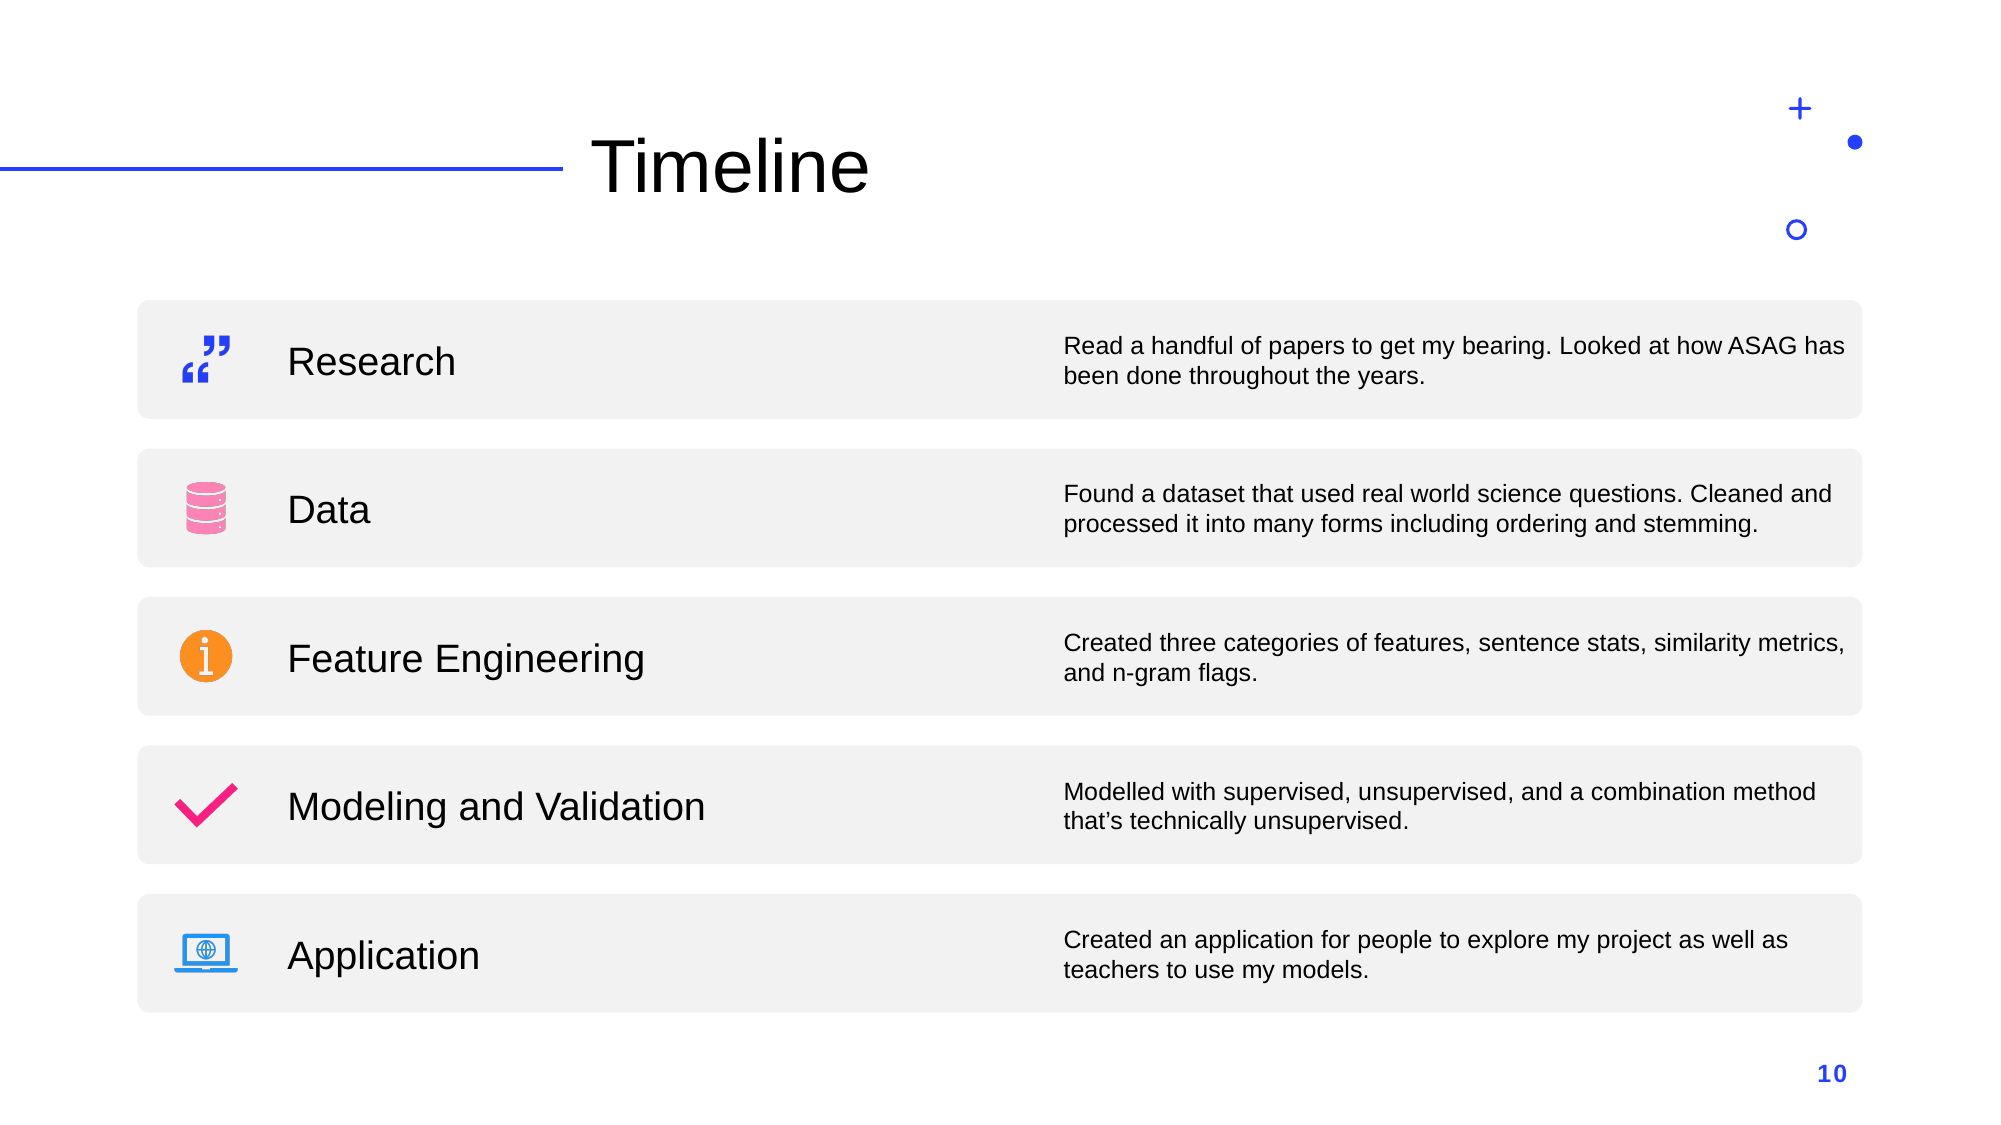

# Timeline

Research
Read a handful of papers to get my bearing. Looked at how ASAG has been done throughout the years.
Data
Found a dataset that used real world science questions. Cleaned and processed it into many forms including ordering and stemming.
Feature Engineering
Created three categories of features, sentence stats, similarity metrics, and n-gram flags.
Modeling and Validation
Modelled with supervised, unsupervised, and a combination method that’s technically unsupervised.
Application
Created an application for people to explore my project as well as teachers to use my models.
10